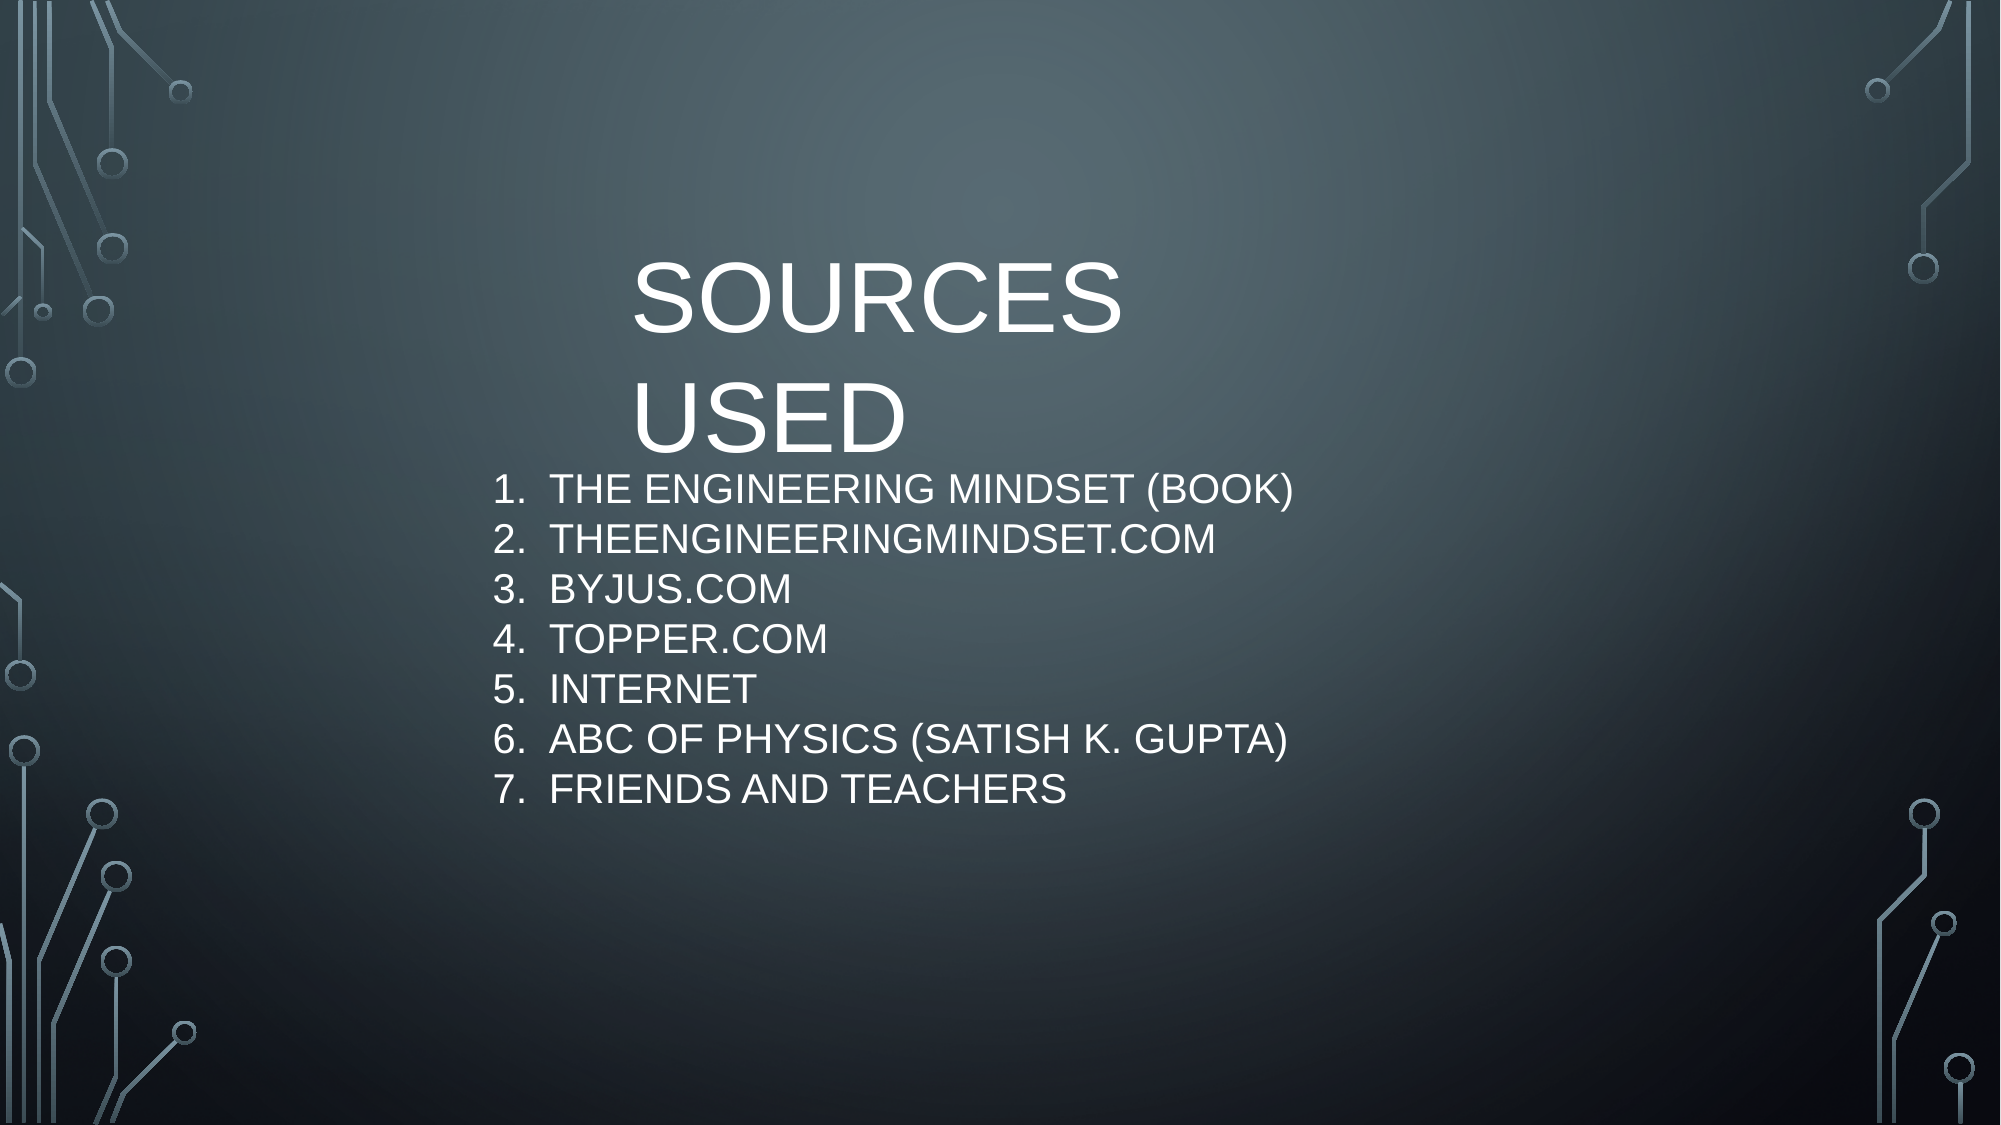

SOURCES USED
THE ENGINEERING MINDSET (BOOK)
THEENGINEERINGMINDSET.COM
BYJUS.COM
TOPPER.COM
INTERNET
ABC OF PHYSICS (SATISH K. GUPTA)
FRIENDS AND TEACHERS